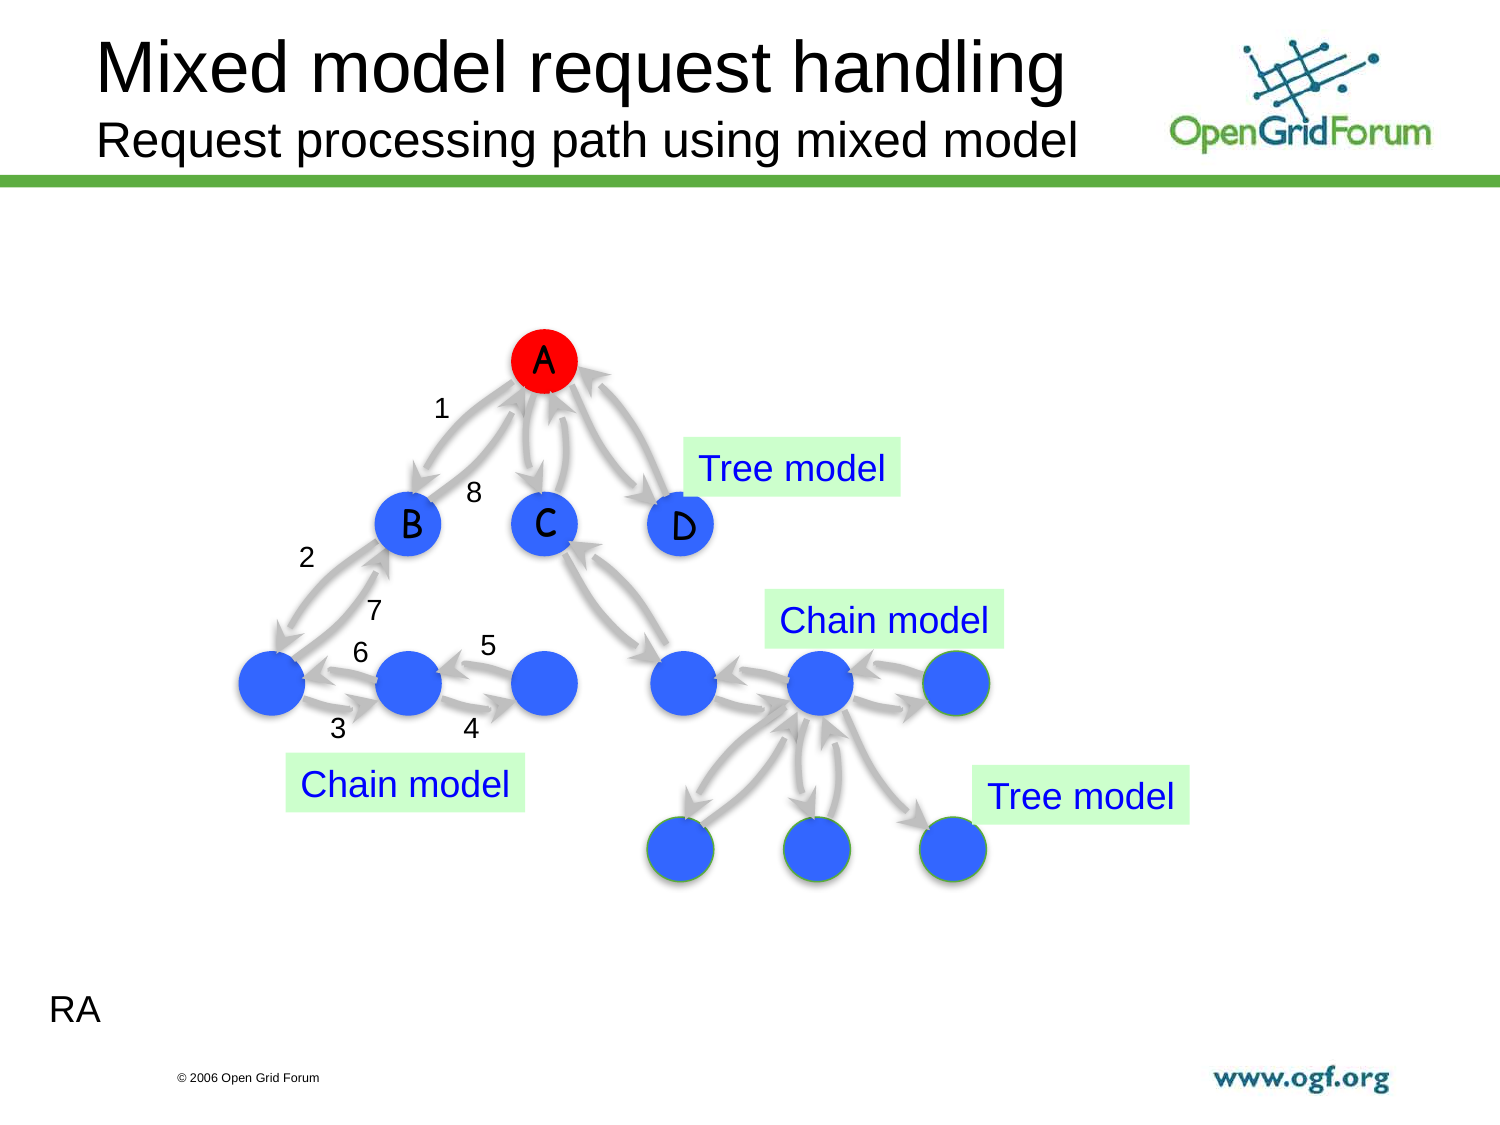

# Mixed model request handling Request processing path using mixed model

A
1

Tree model
8

C

B
D
2

7
Chain model
5
6

3
4

Chain model
Tree model

RA